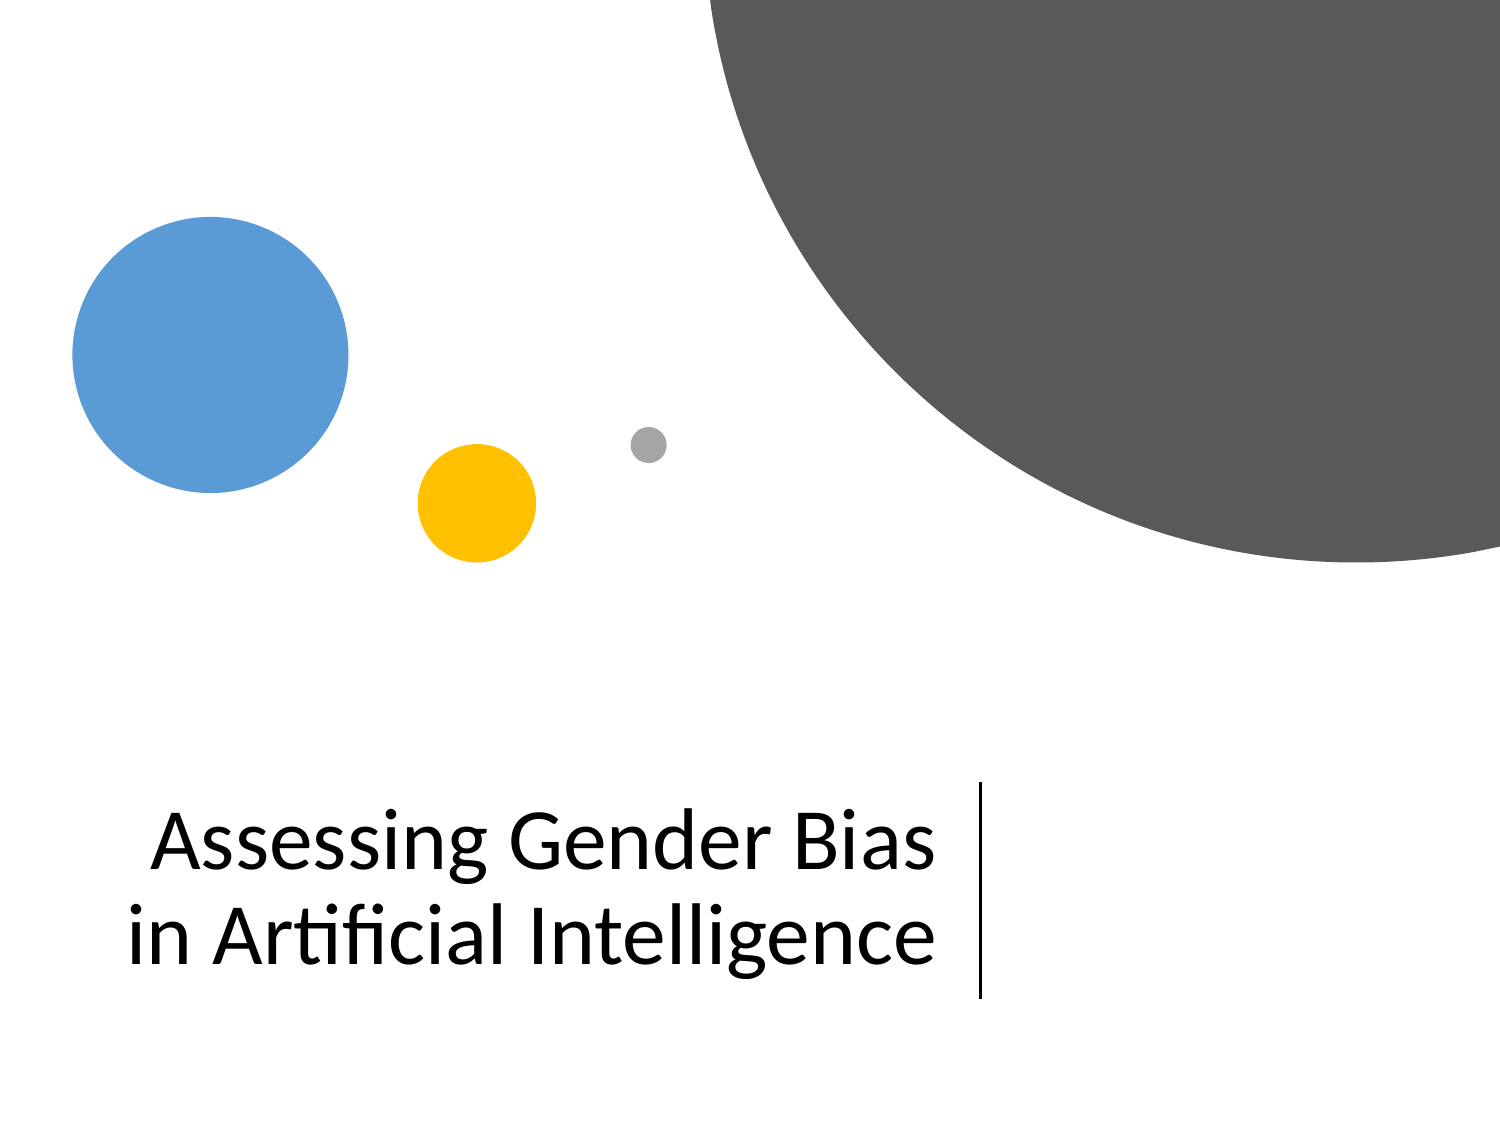

# Assessing Gender Bias in Artificial Intelligence